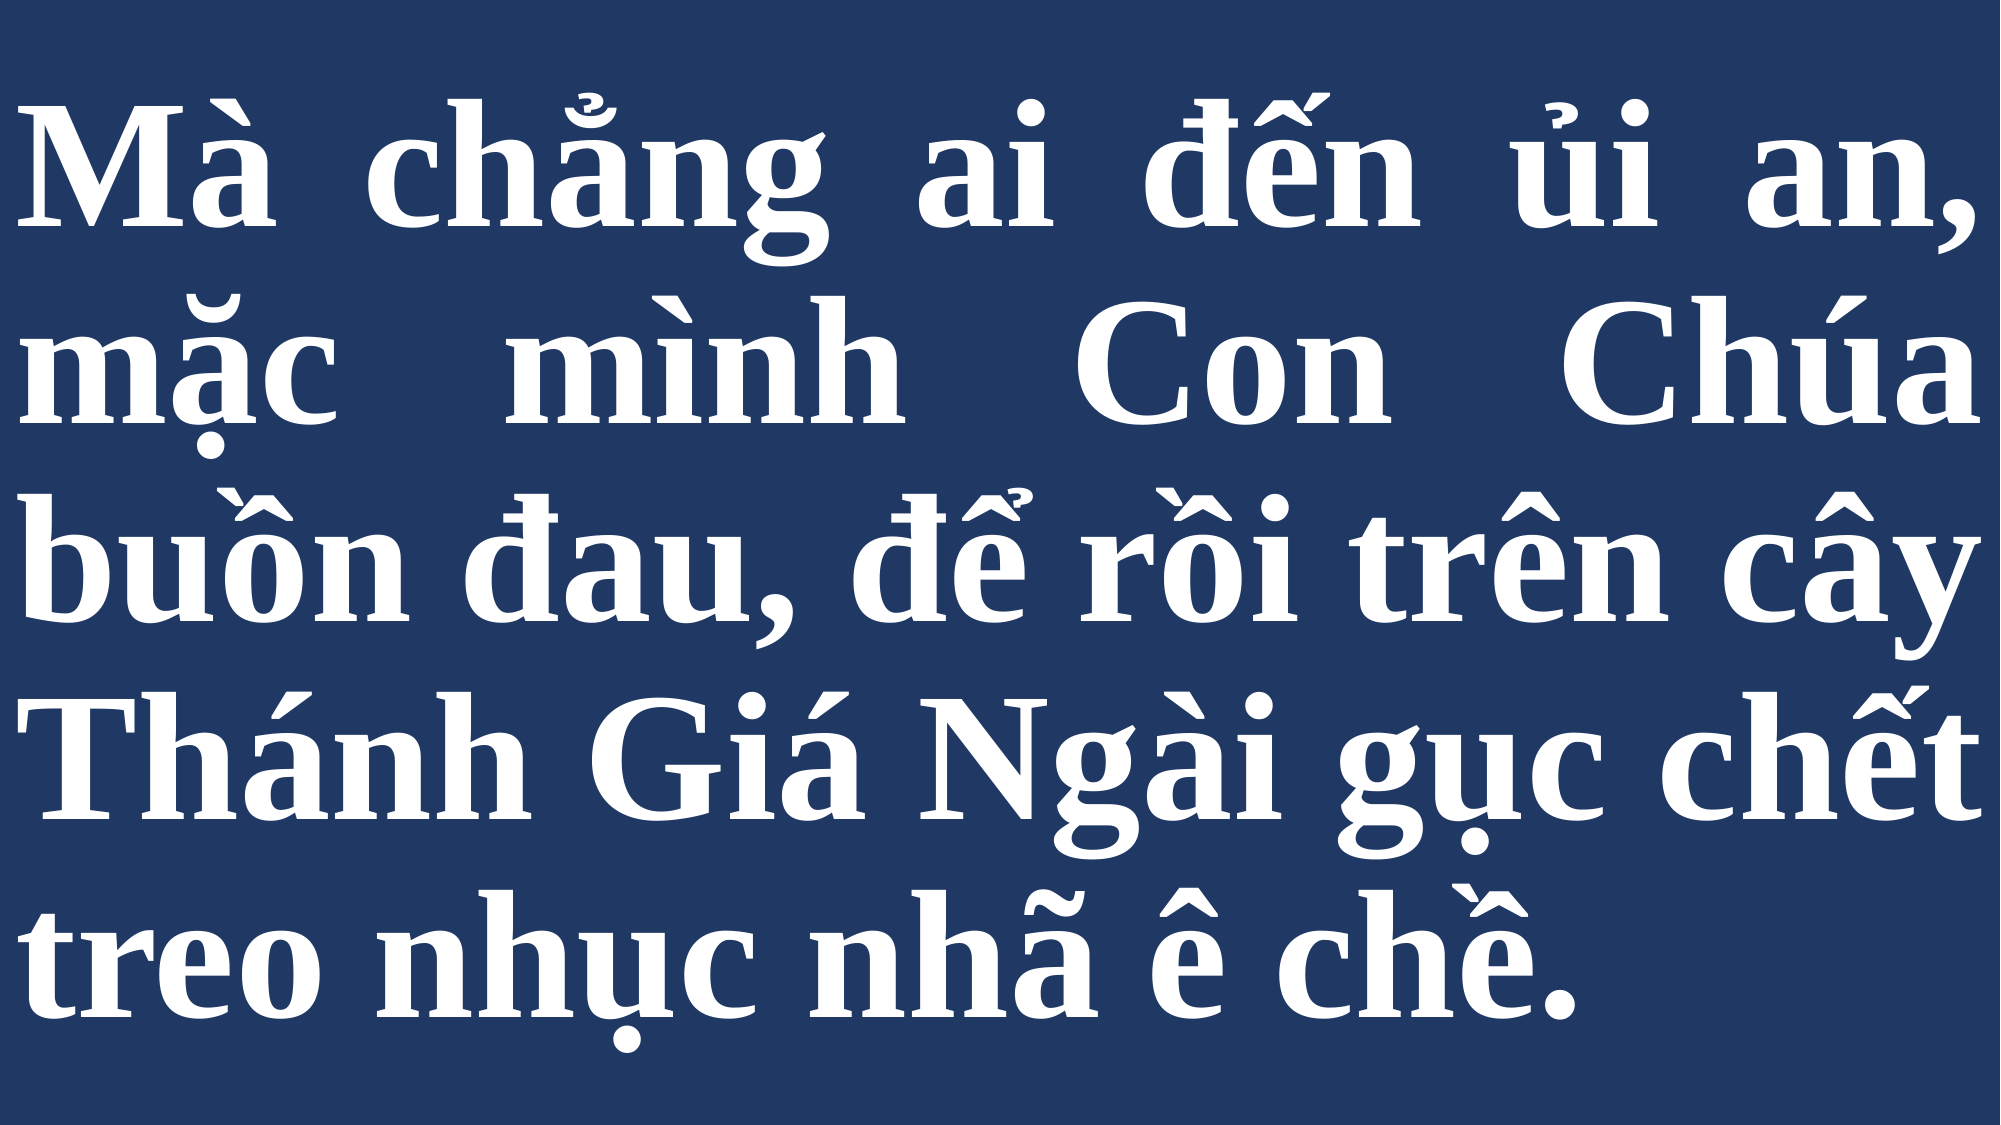

# Mà chẳng ai đến ủi an, mặc mình Con Chúa buồn đau, để rồi trên cây Thánh Giá Ngài gục chết treo nhục nhã ê chề.